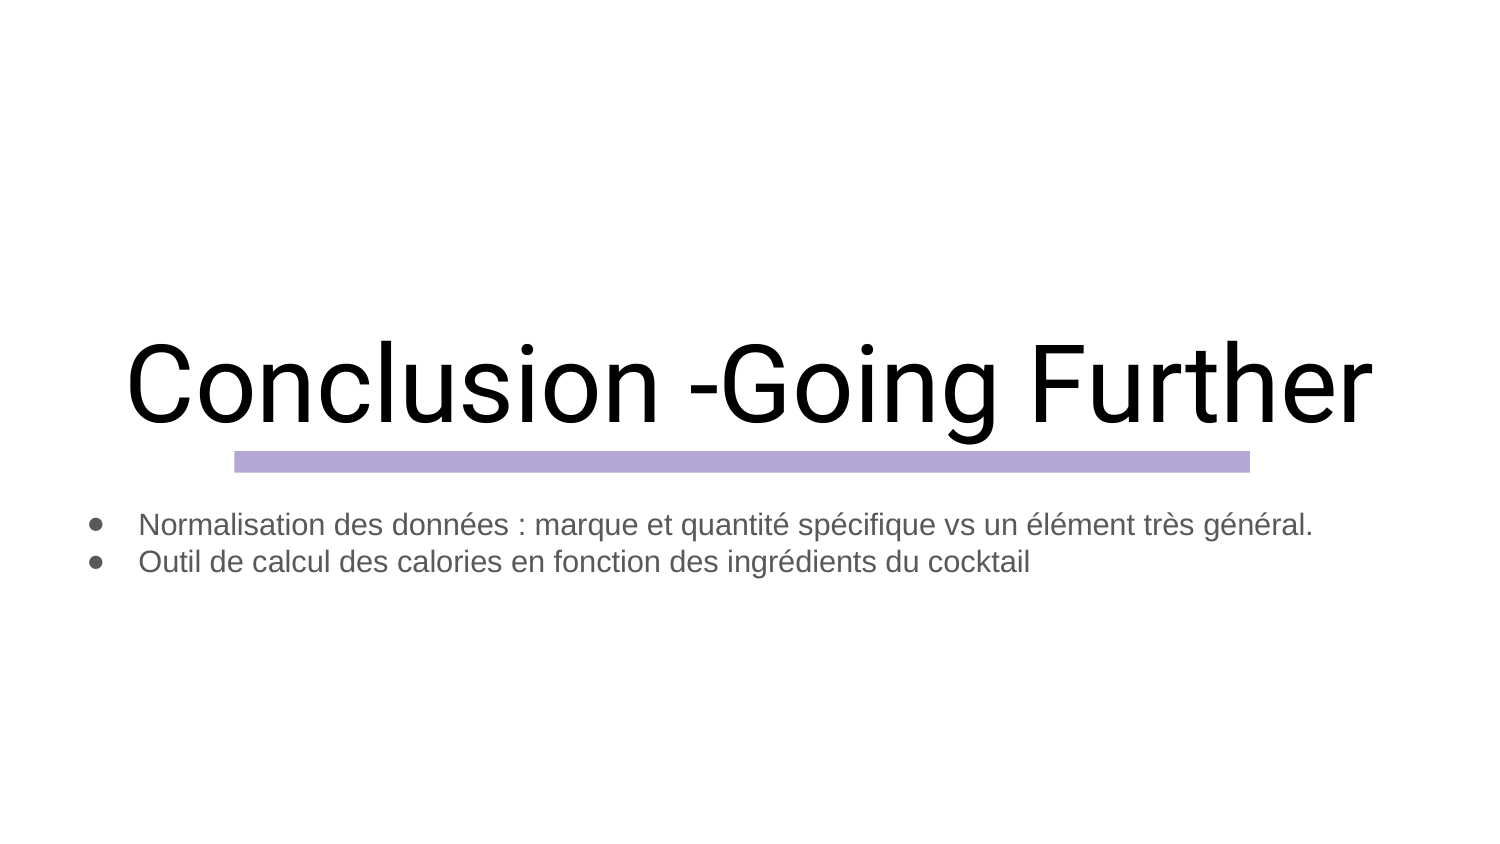

# Conclusion -Going Further

Normalisation des données : marque et quantité spécifique vs un élément très général.
Outil de calcul des calories en fonction des ingrédients du cocktail